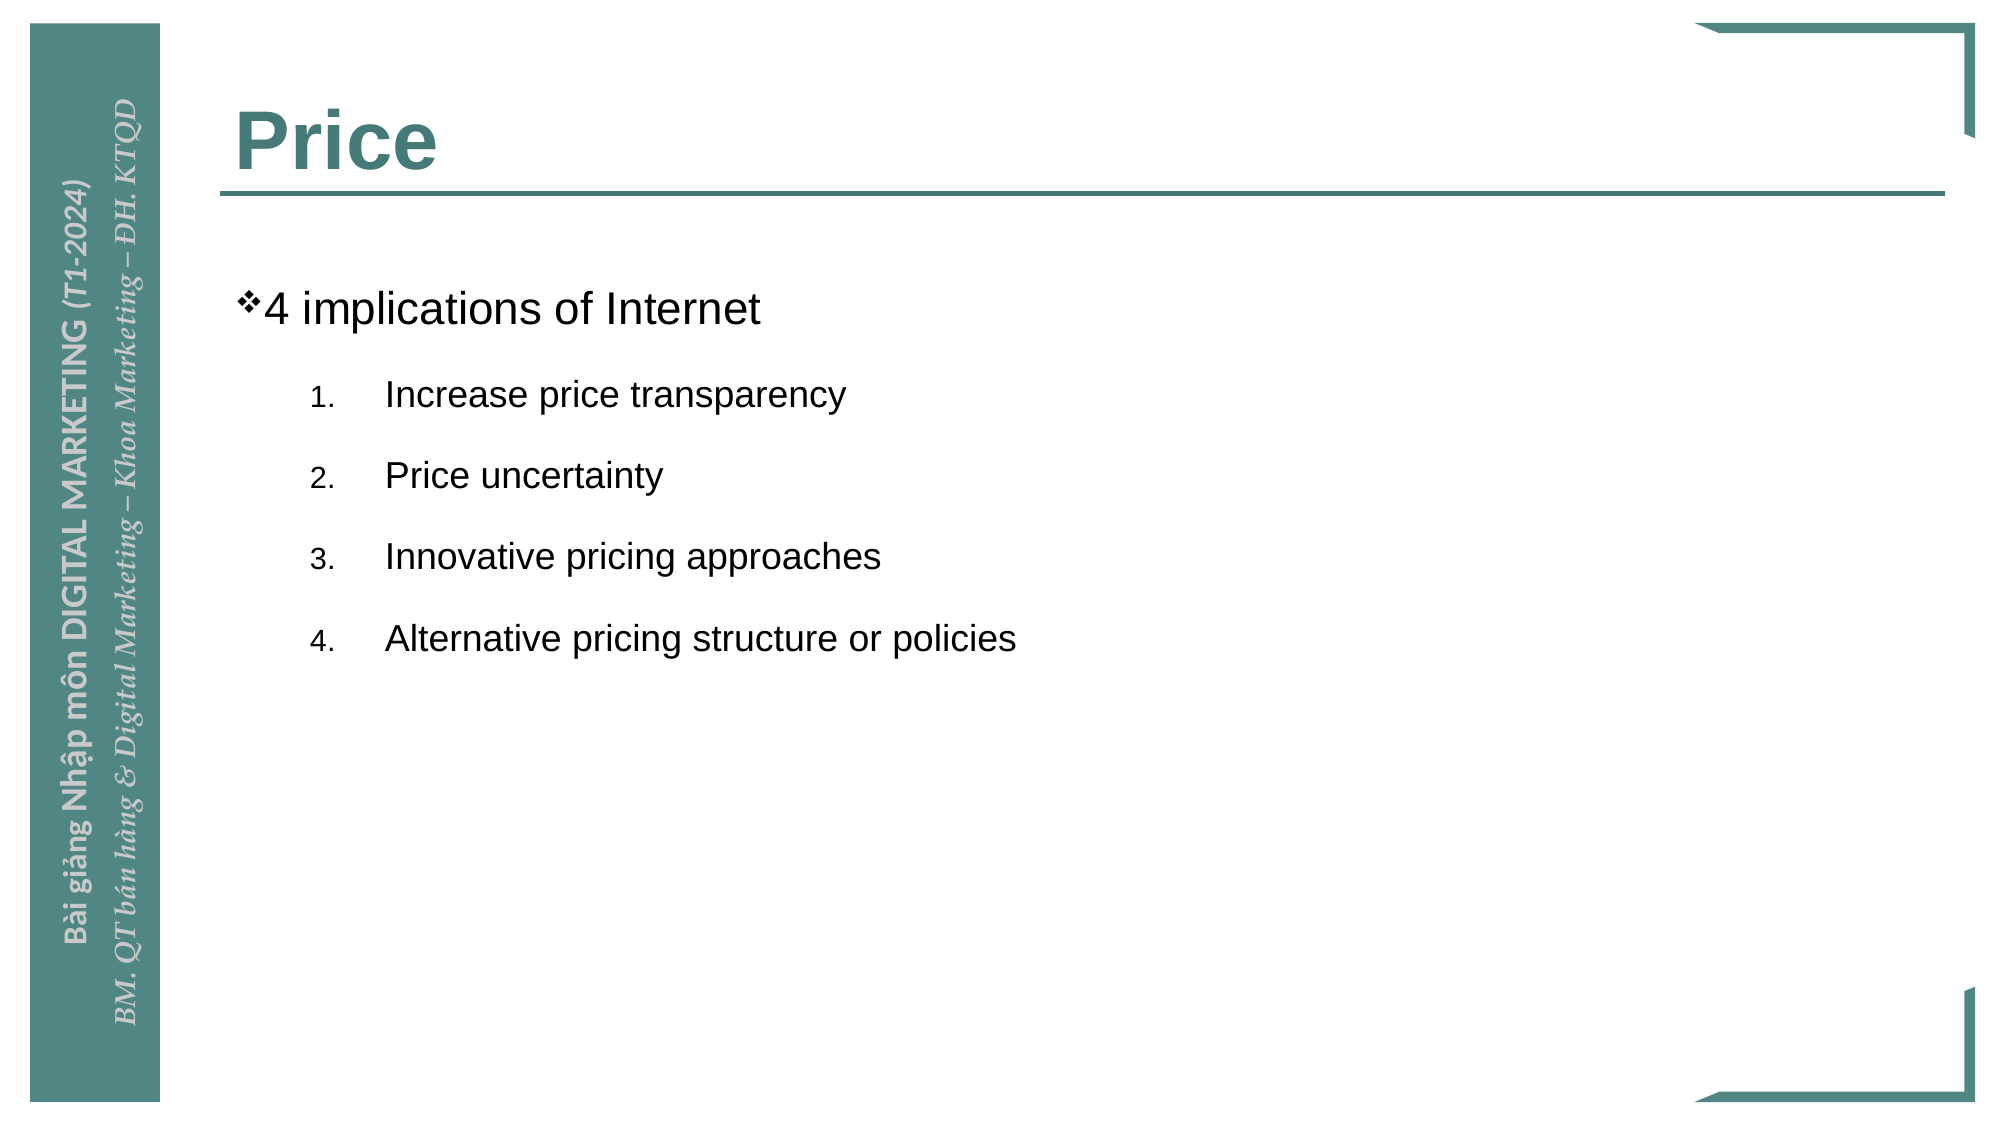

# Price
4 implications of Internet
Increase price transparency
Price uncertainty
Innovative pricing approaches
Alternative pricing structure or policies